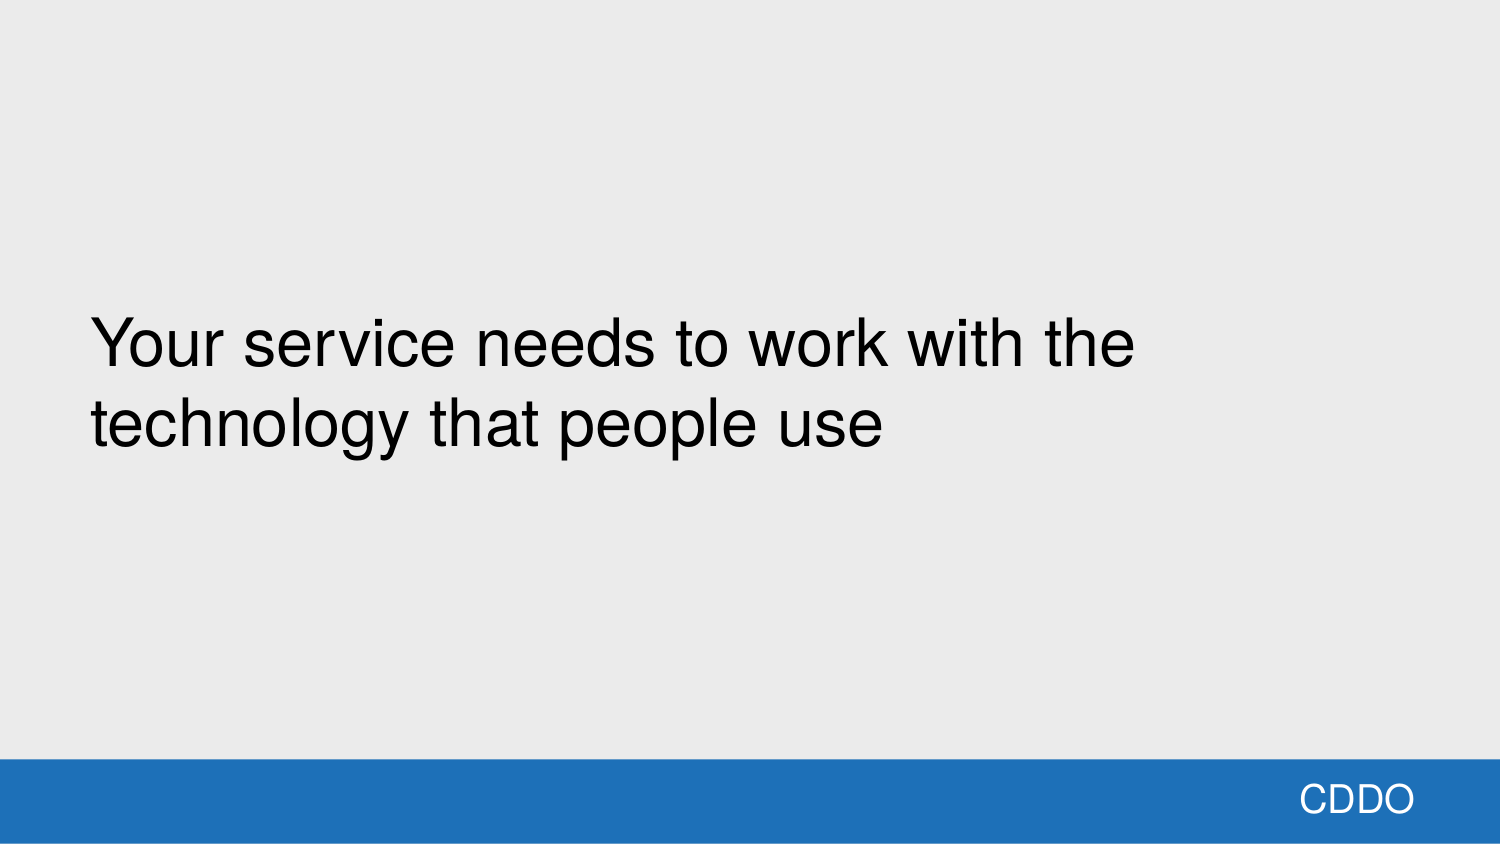

Your service needs to work with the technology that people use